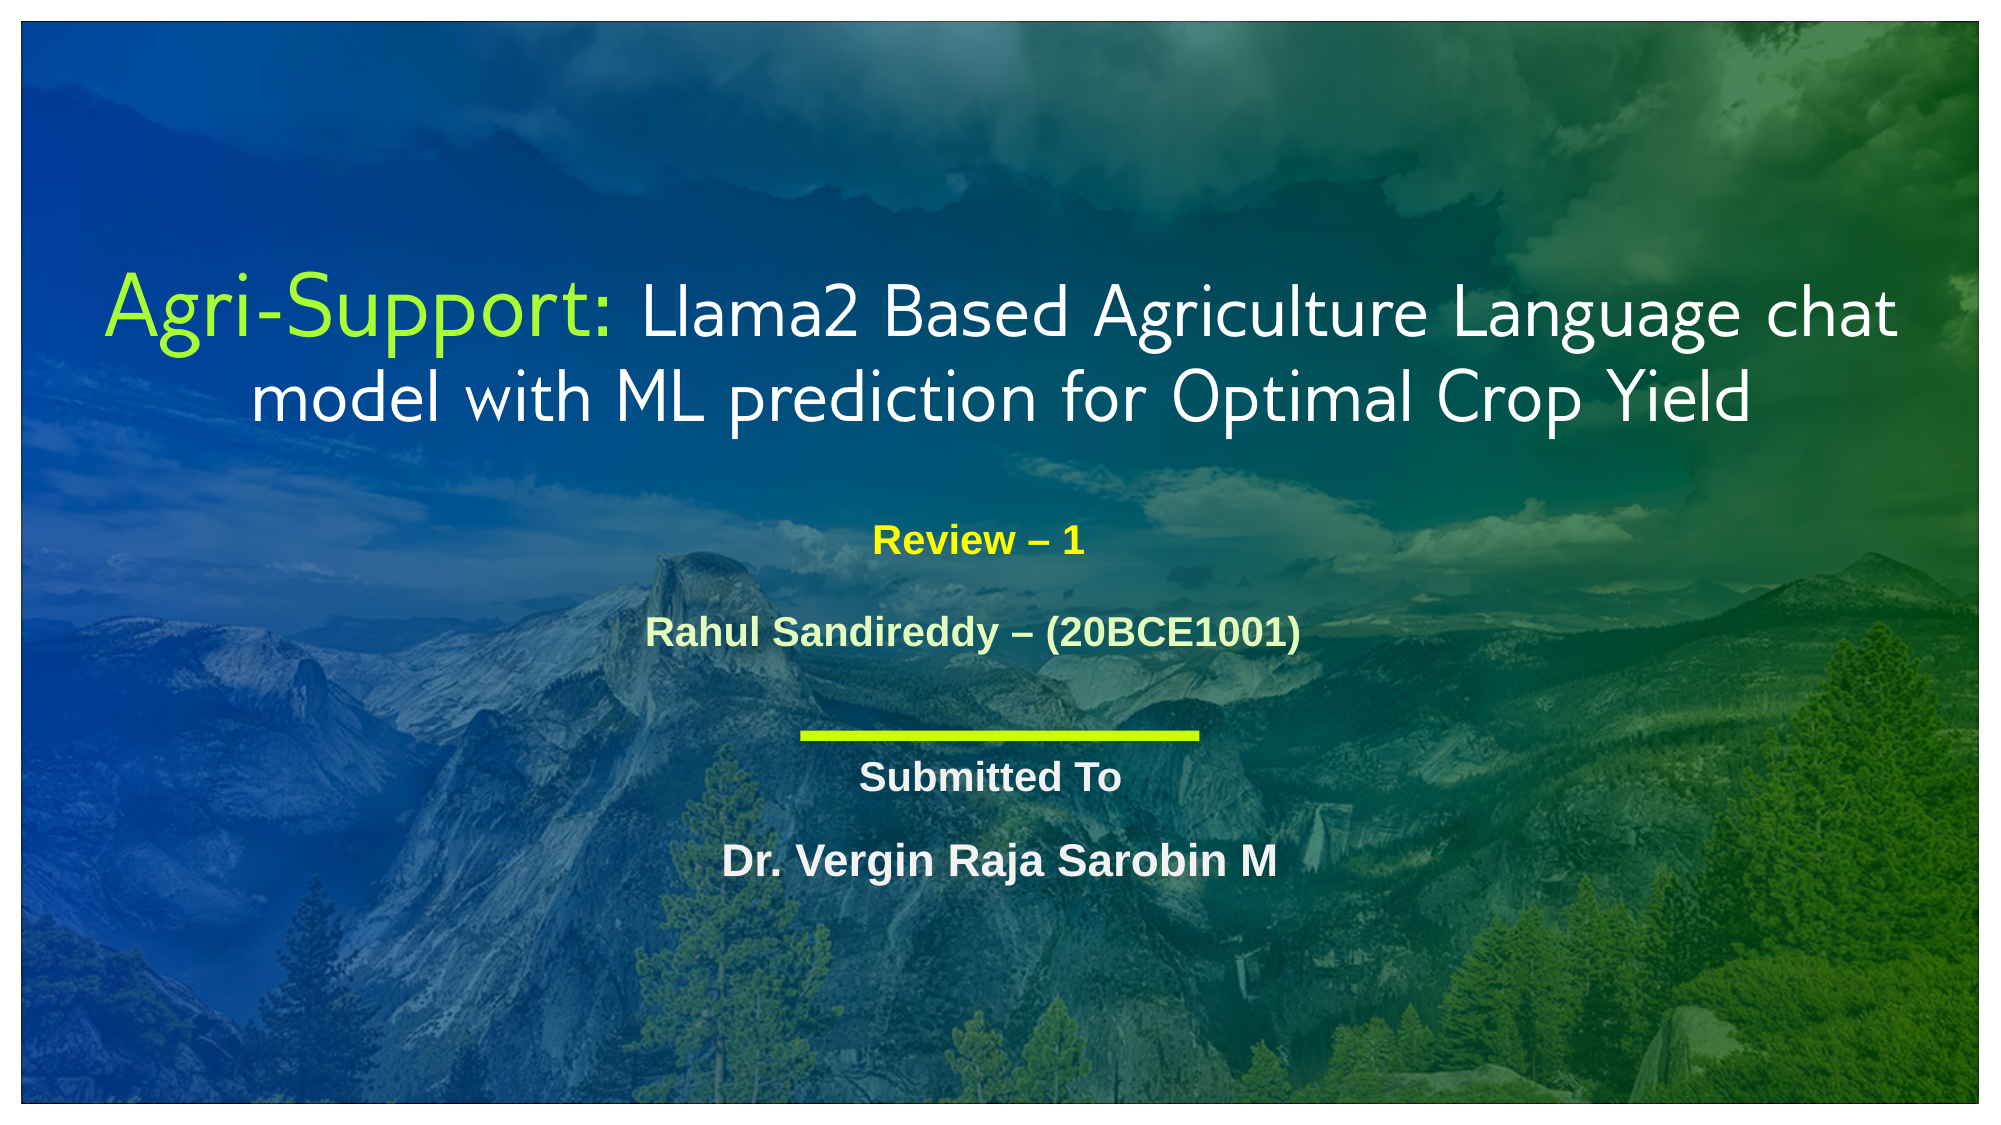

# Agri-Support: Llama2 Based Agriculture Language chat model with ML prediction for Optimal Crop Yield
Review – 1
Rahul Sandireddy – (20BCE1001)
Submitted To
Dr. Vergin Raja Sarobin M